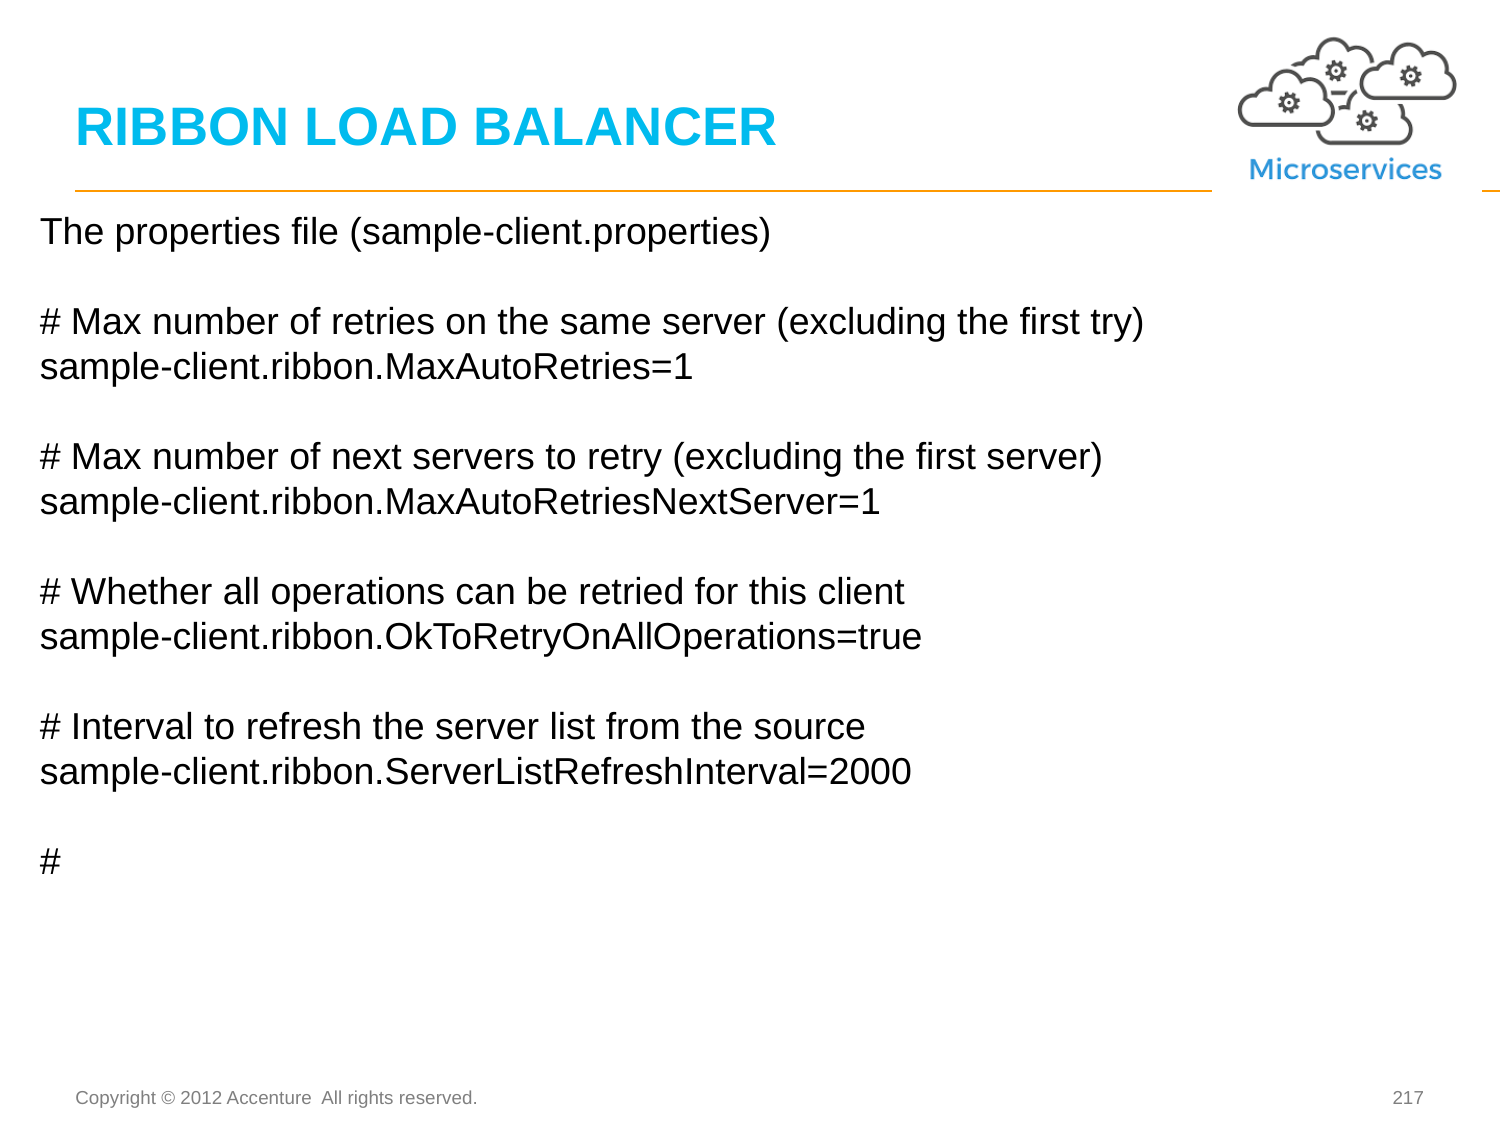

# RIBBON LOAD BALANCER
The properties file (sample-client.properties)

# Max number of retries on the same server (excluding the first try)
sample-client.ribbon.MaxAutoRetries=1

# Max number of next servers to retry (excluding the first server)
sample-client.ribbon.MaxAutoRetriesNextServer=1

# Whether all operations can be retried for this client
sample-client.ribbon.OkToRetryOnAllOperations=true

# Interval to refresh the server list from the source
sample-client.ribbon.ServerListRefreshInterval=2000

#